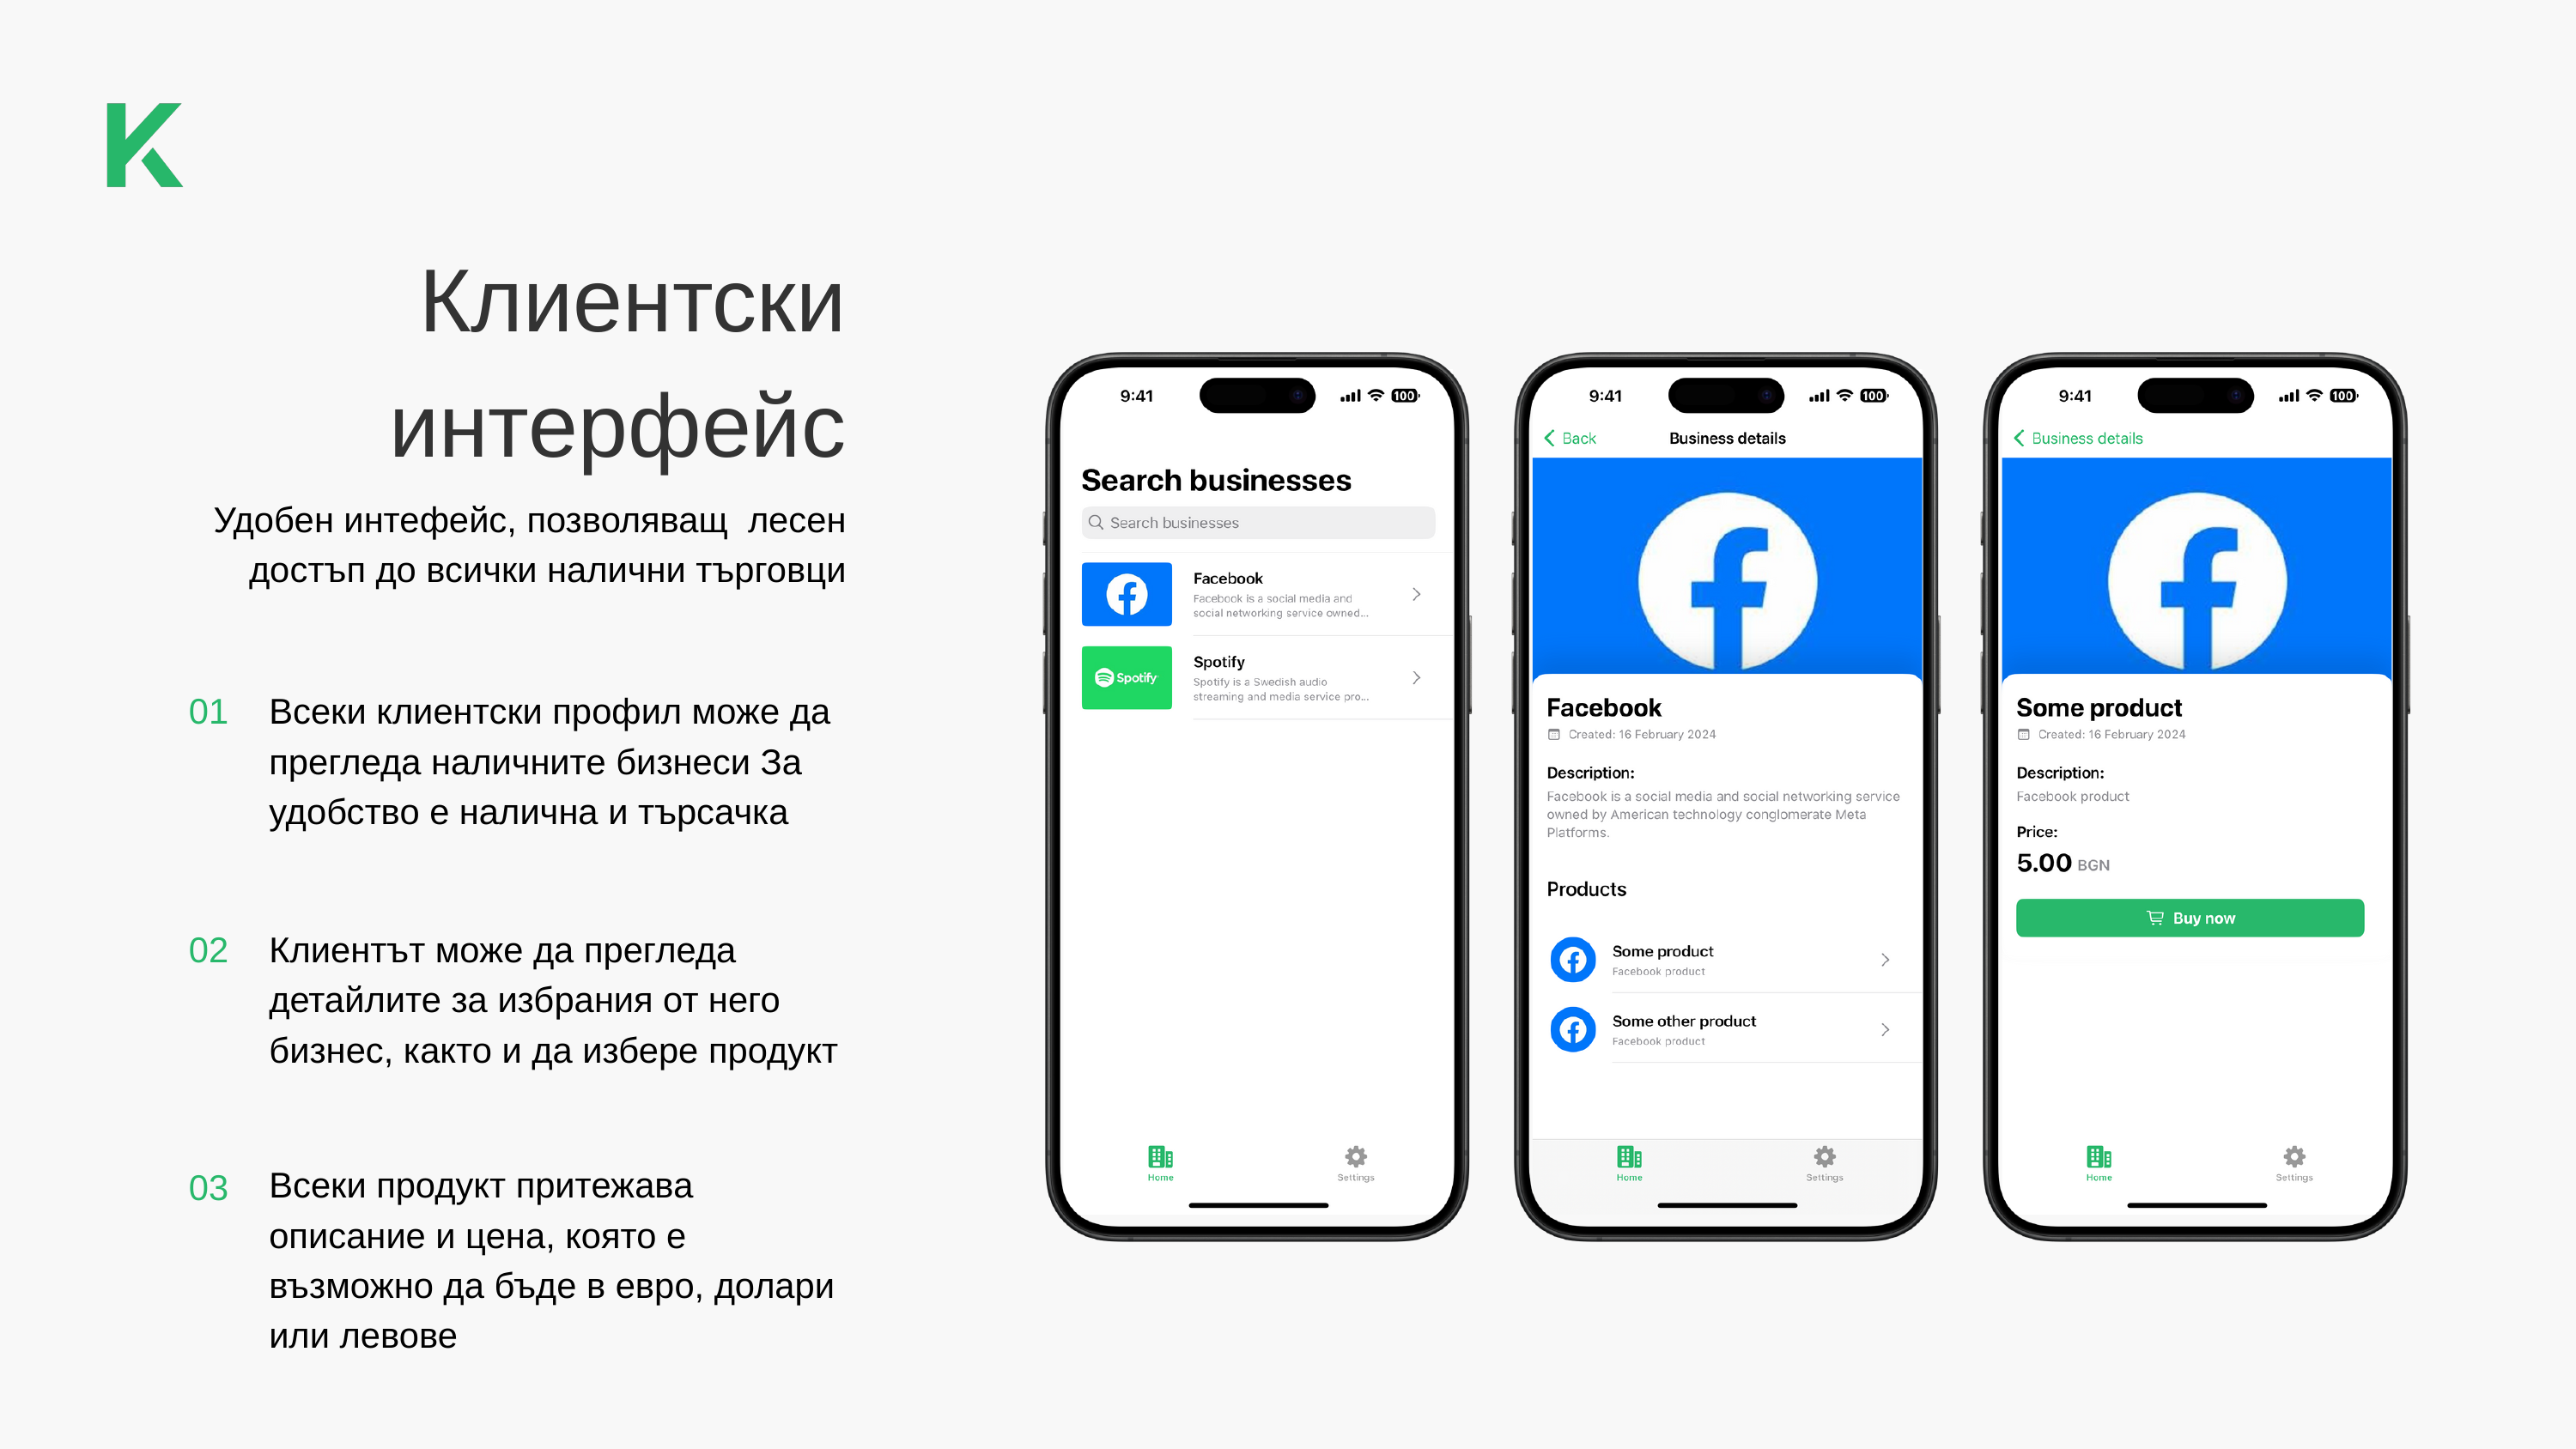

Клиентски интерфейс

Удобен интефейс, позволяващ  лесен достъп до всички налични търговци
01
Всеки клиентски профил може да прегледа наличните бизнеси За удобство е налична и търсачка
02
Клиентът може да прегледа детайлите за избрания от него бизнес, както и да избере продукт
Всеки продукт притежава описание и цена, която е възможно да бъде в евро, долари или левове
03